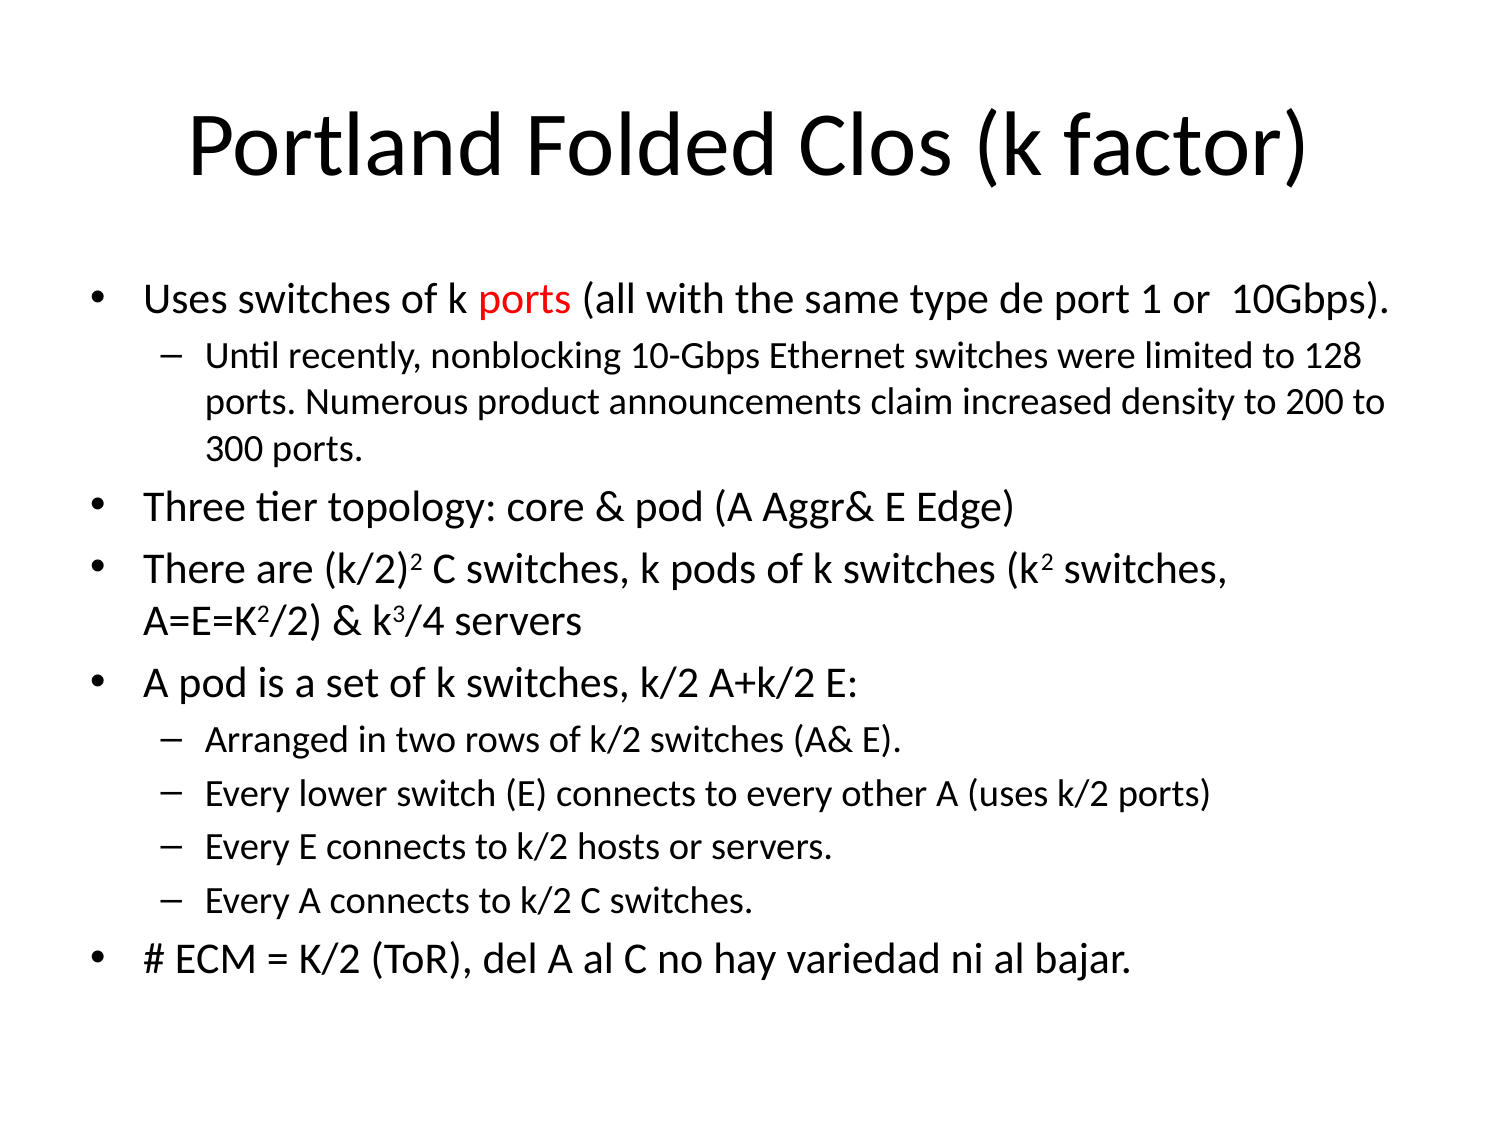

# Portland Folded Clos (k factor)
Uses switches of k ports (all with the same type de port 1 or  10Gbps).
Until recently, nonblocking 10-Gbps Ethernet switches were limited to 128 ports. Numerous product announcements claim increased density to 200 to 300 ports.
Three tier topology: core & pod (A Aggr& E Edge)
There are (k/2)2 C switches, k pods of k switches (k2 switches, A=E=K2/2) & k3/4 servers
A pod is a set of k switches, k/2 A+k/2 E:
Arranged in two rows of k/2 switches (A& E).
Every lower switch (E) connects to every other A (uses k/2 ports)
Every E connects to k/2 hosts or servers.
Every A connects to k/2 C switches.
# ECM = K/2 (ToR), del A al C no hay variedad ni al bajar.